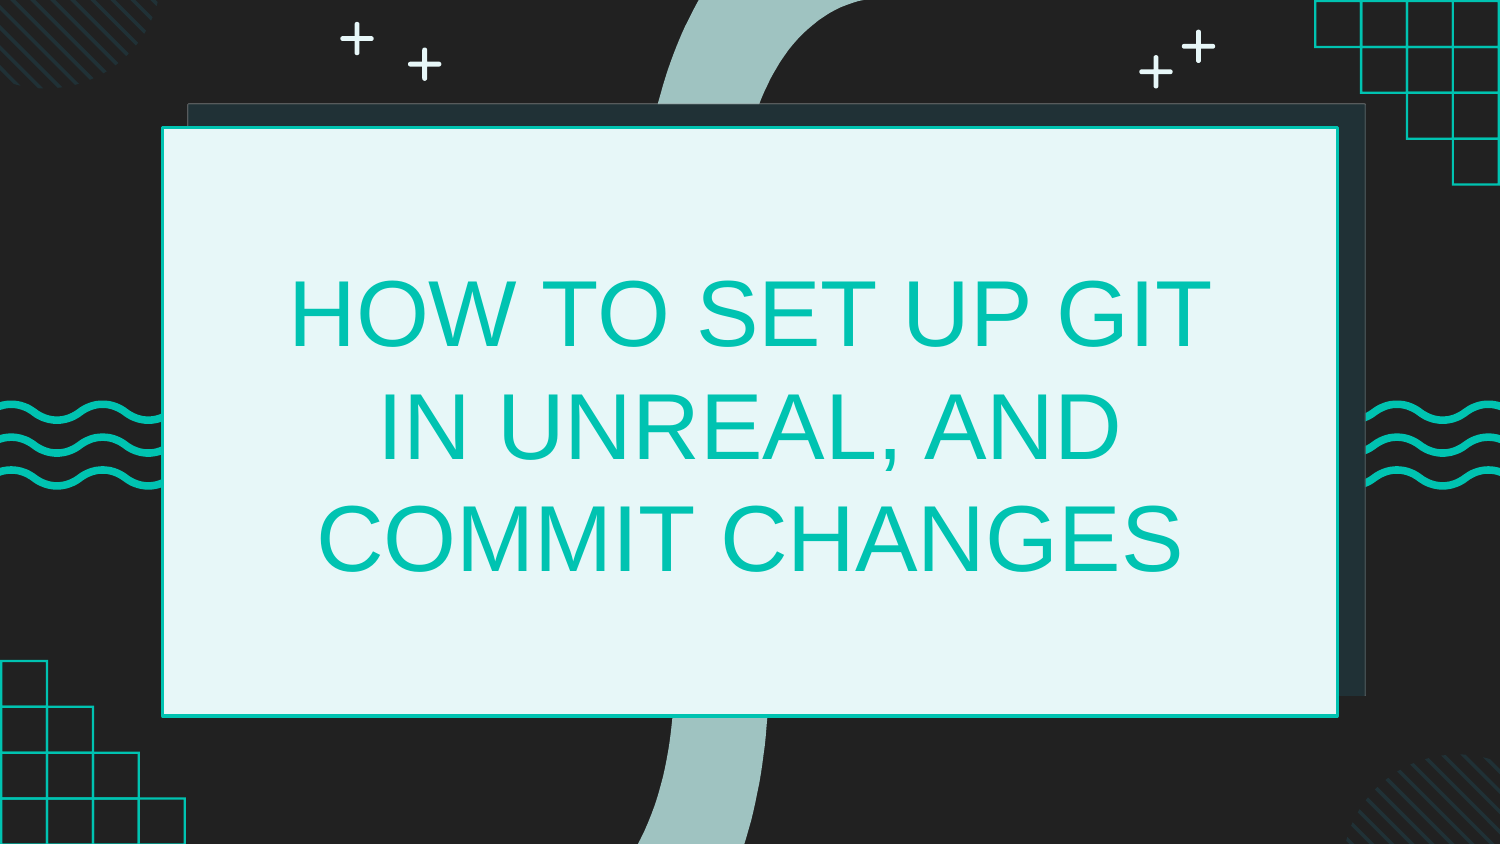

# HOW TO SET UP GIT IN UNREAL, AND COMMIT CHANGES